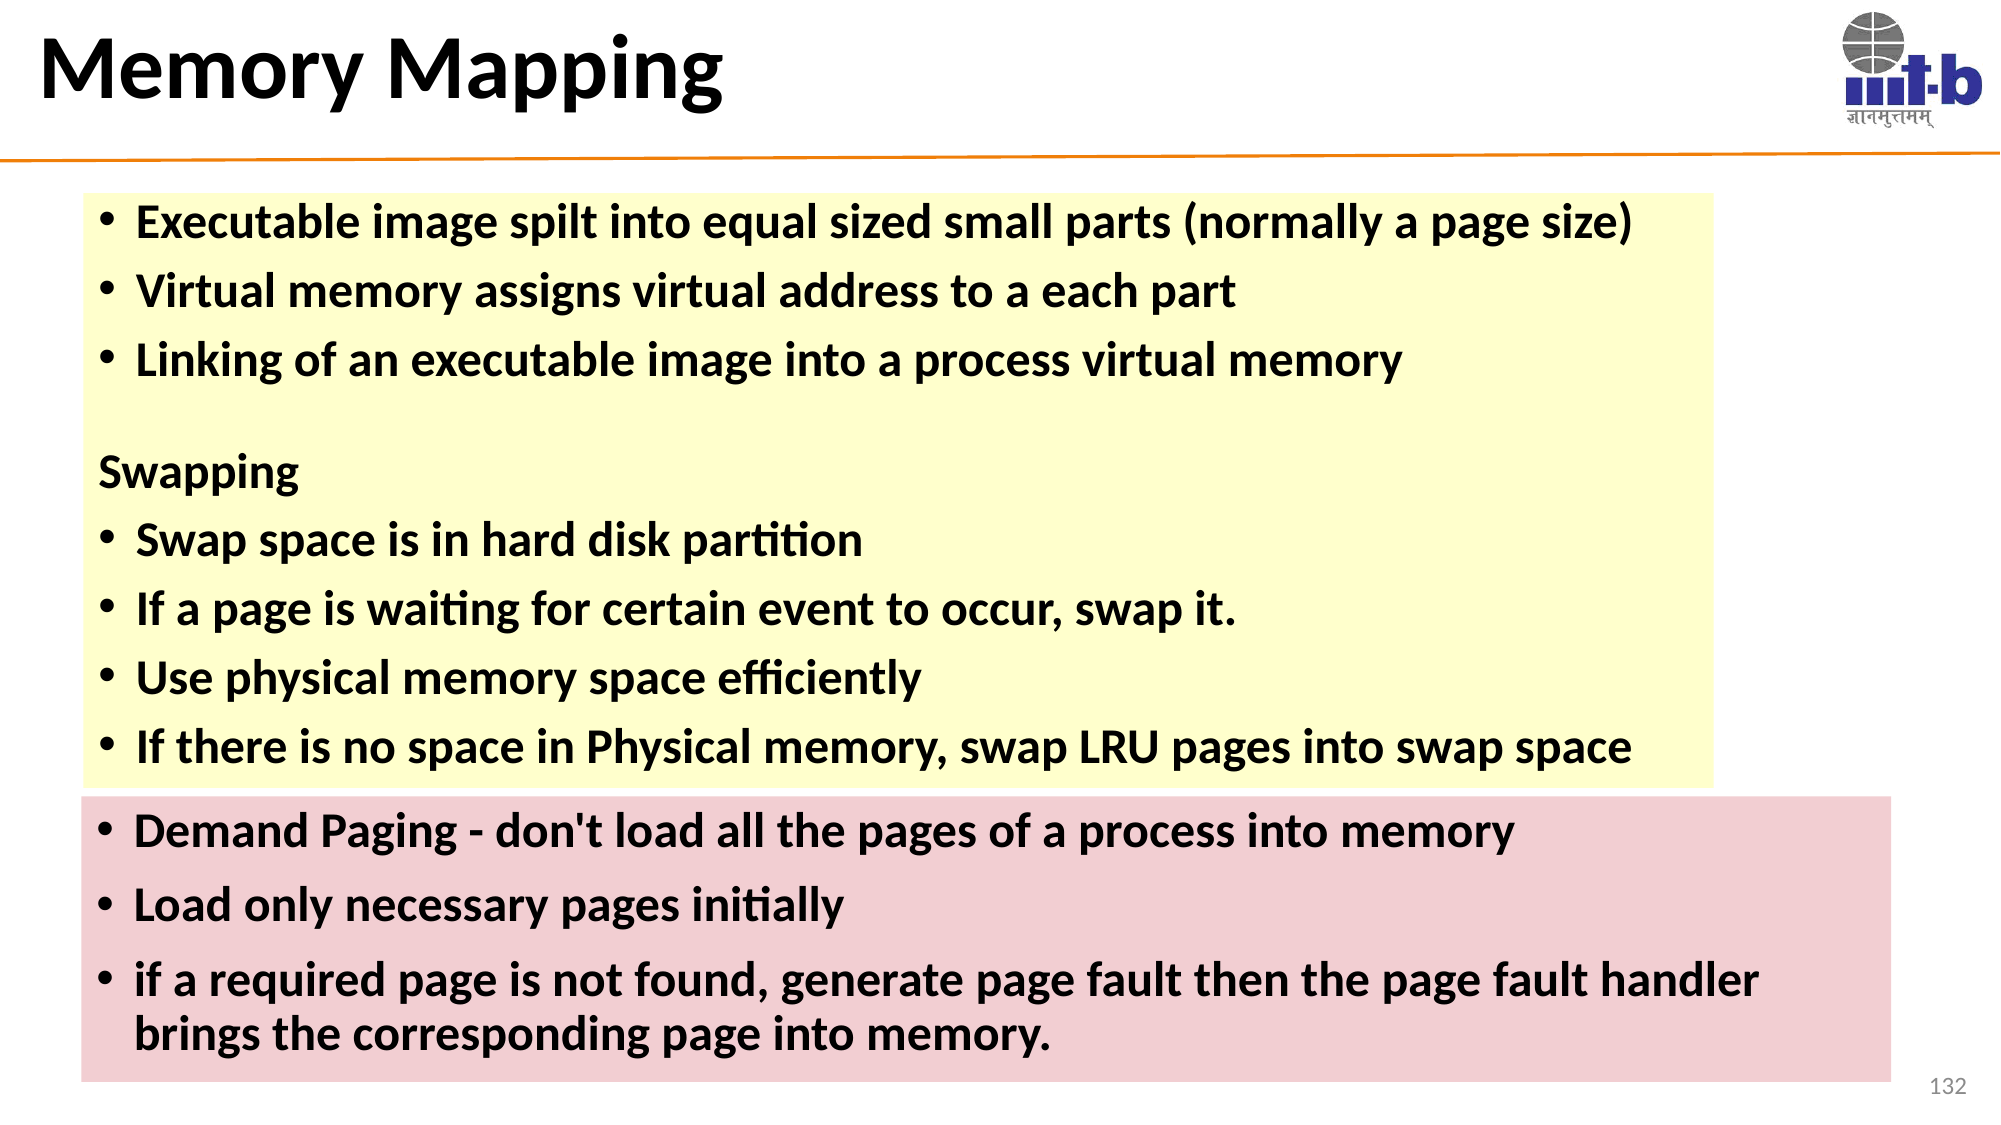

# Memory Mapping
Executable image spilt into equal sized small parts (normally a page size)
Virtual memory assigns virtual address to a each part
Linking of an executable image into a process virtual memory

Swapping
Swap space is in hard disk partition
If a page is waiting for certain event to occur, swap it.
Use physical memory space efficiently
If there is no space in Physical memory, swap LRU pages into swap space

Demand Paging - don't load all the pages of a process into memory
Load only necessary pages initially
if a required page is not found, generate page fault then the page fault handler brings the corresponding page into memory.
132